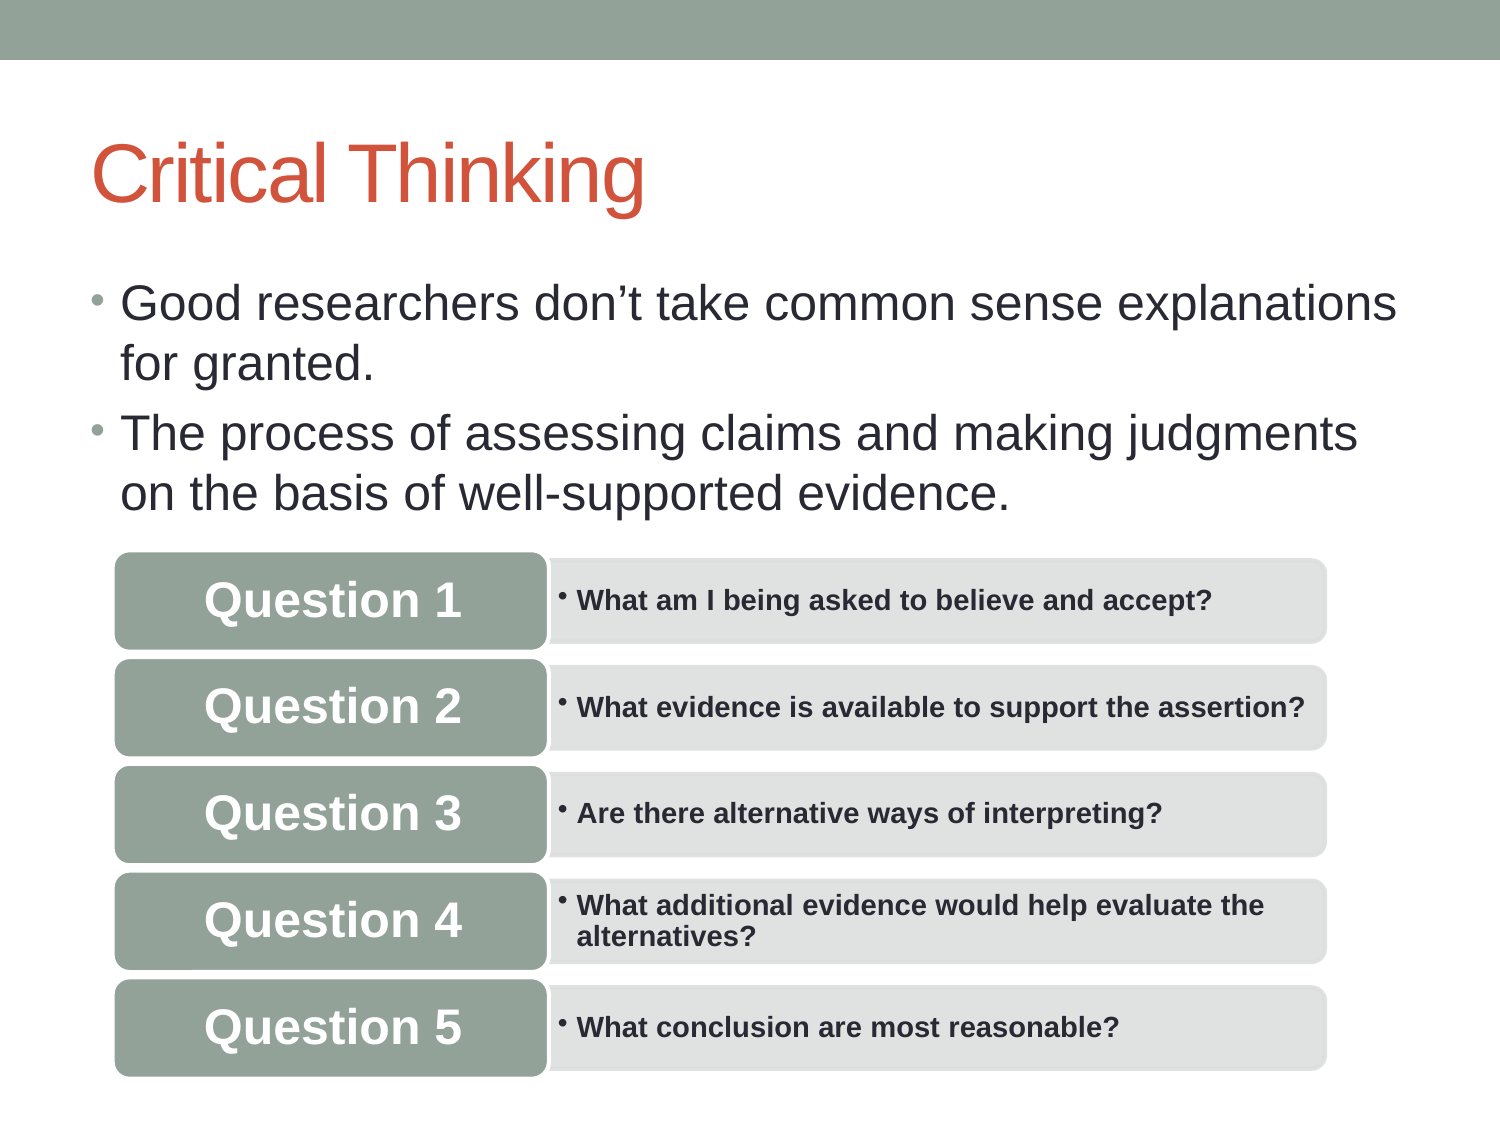

# Critical Thinking
Good researchers don’t take common sense explanations for granted.
The process of assessing claims and making judgments on the basis of well-supported evidence.
What am I being asked to believe and accept?
Question 1
What evidence is available to support the assertion?
Question 2
Are there alternative ways of interpreting?
Question 3
What additional evidence would help evaluate the alternatives?
Question 4
What conclusion are most reasonable?
Question 5